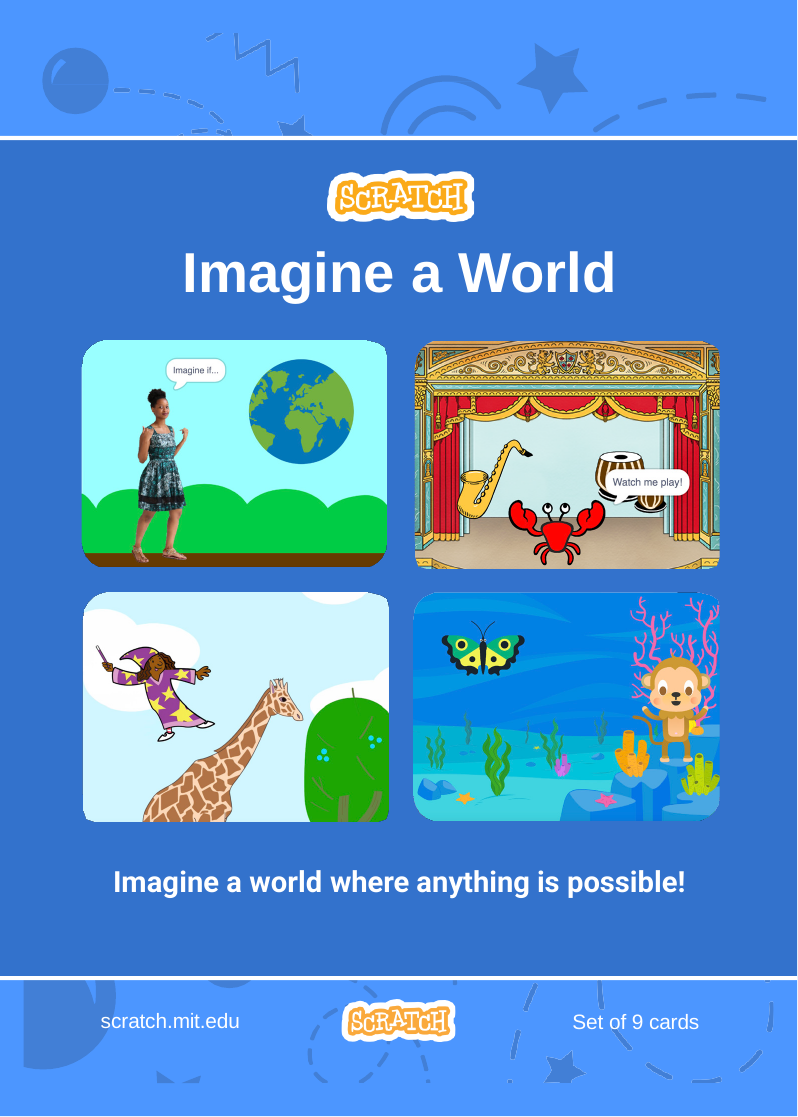

# Imagine a World

Imagine a world where anything is possible!

scratch.mit.edu
Set of 9 cards